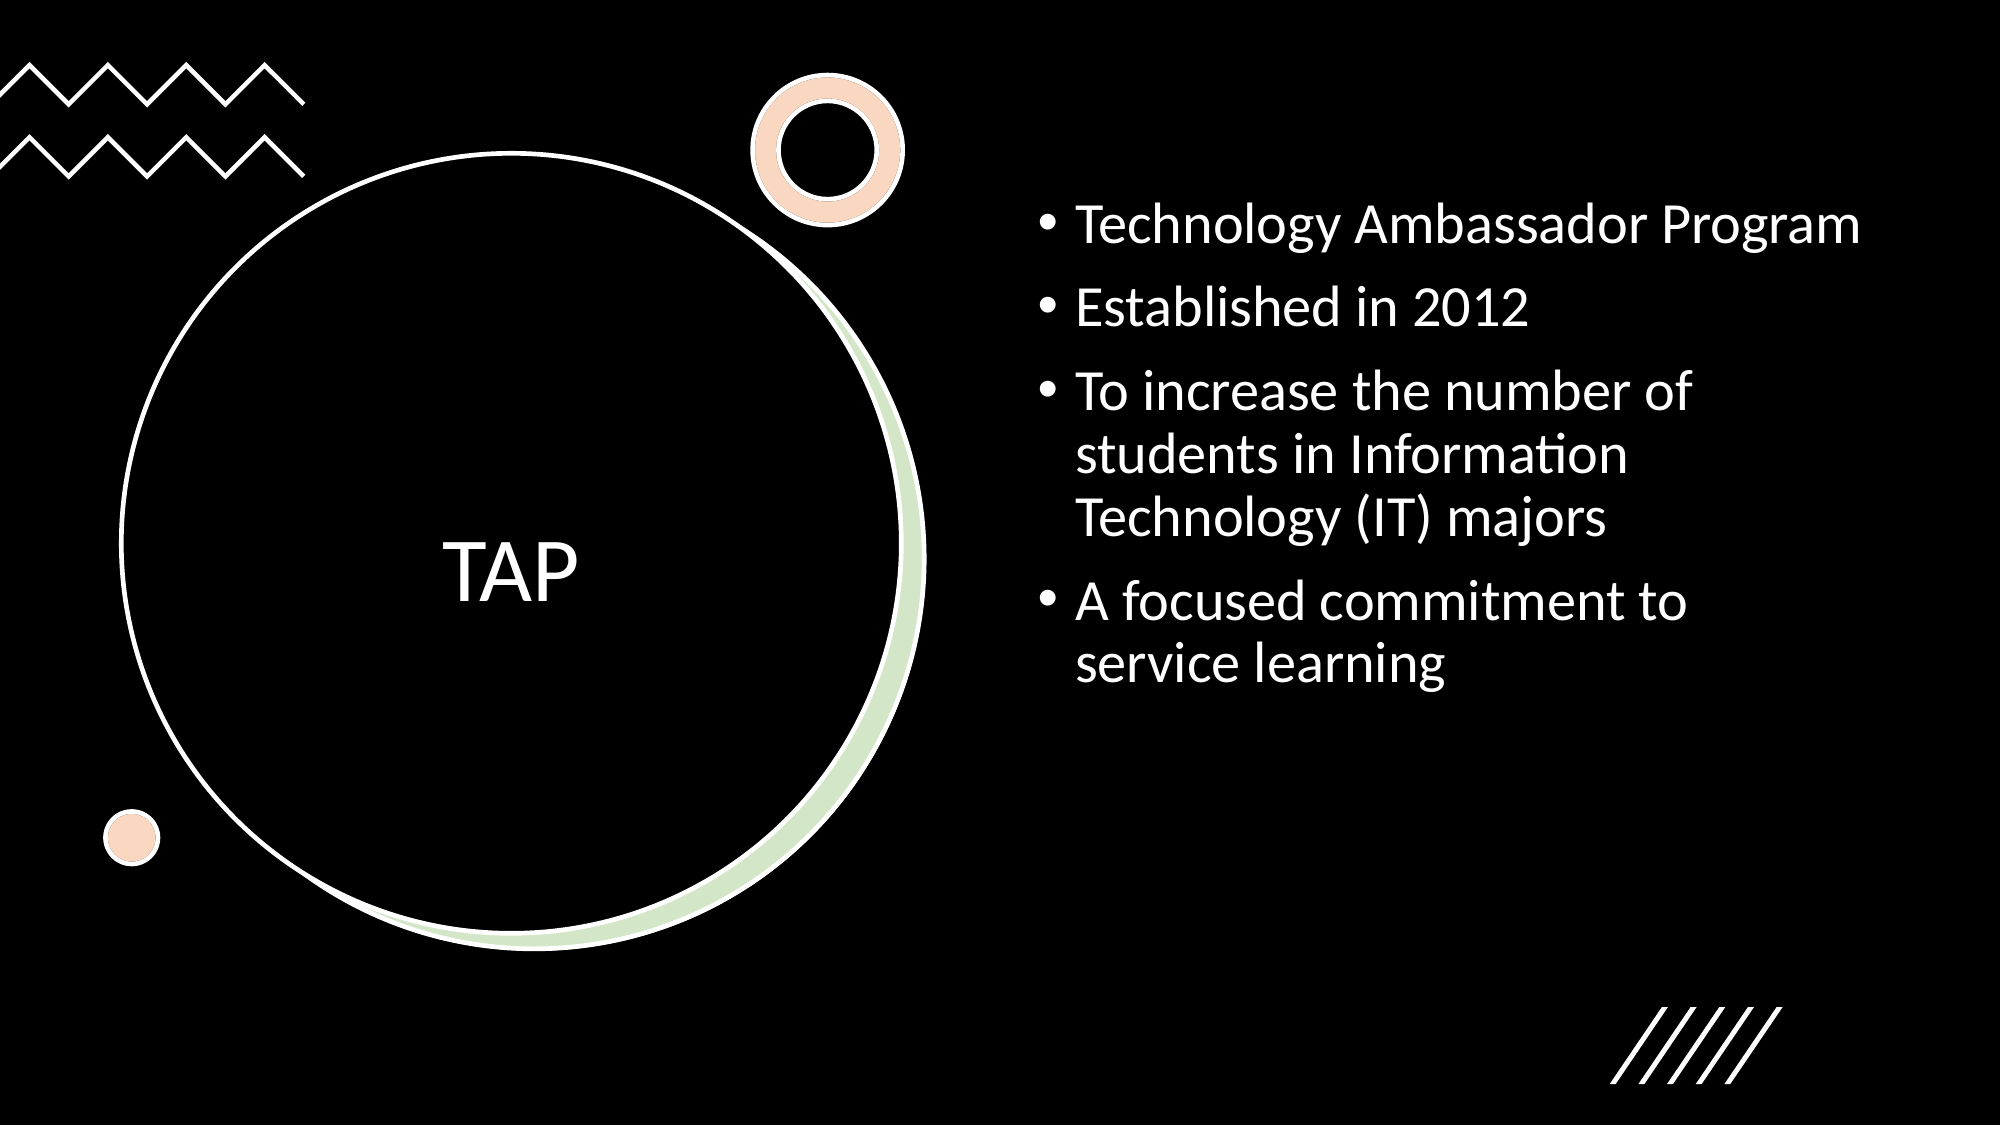

Technology Ambassador Program
Established in 2012
To increase the number of students in Information Technology (IT) majors
A focused commitment to service learning
# TAP